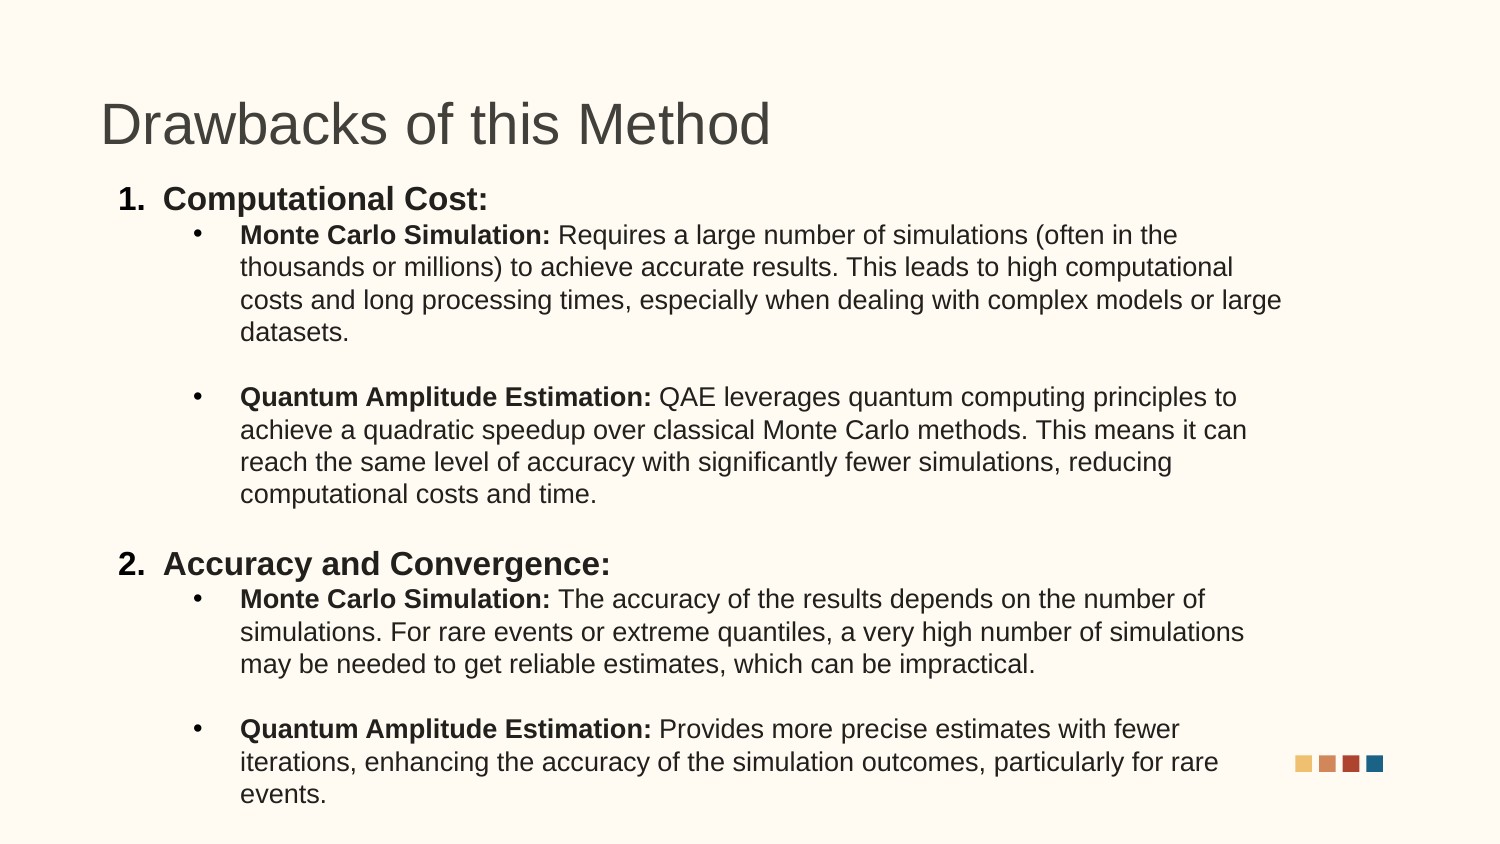

# Drawbacks of this Method
 Computational Cost:
Monte Carlo Simulation: Requires a large number of simulations (often in the thousands or millions) to achieve accurate results. This leads to high computational costs and long processing times, especially when dealing with complex models or large datasets.

Quantum Amplitude Estimation: QAE leverages quantum computing principles to achieve a quadratic speedup over classical Monte Carlo methods. This means it can reach the same level of accuracy with significantly fewer simulations, reducing computational costs and time.

 Accuracy and Convergence:
Monte Carlo Simulation: The accuracy of the results depends on the number of simulations. For rare events or extreme quantiles, a very high number of simulations may be needed to get reliable estimates, which can be impractical.

Quantum Amplitude Estimation: Provides more precise estimates with fewer iterations, enhancing the accuracy of the simulation outcomes, particularly for rare events.